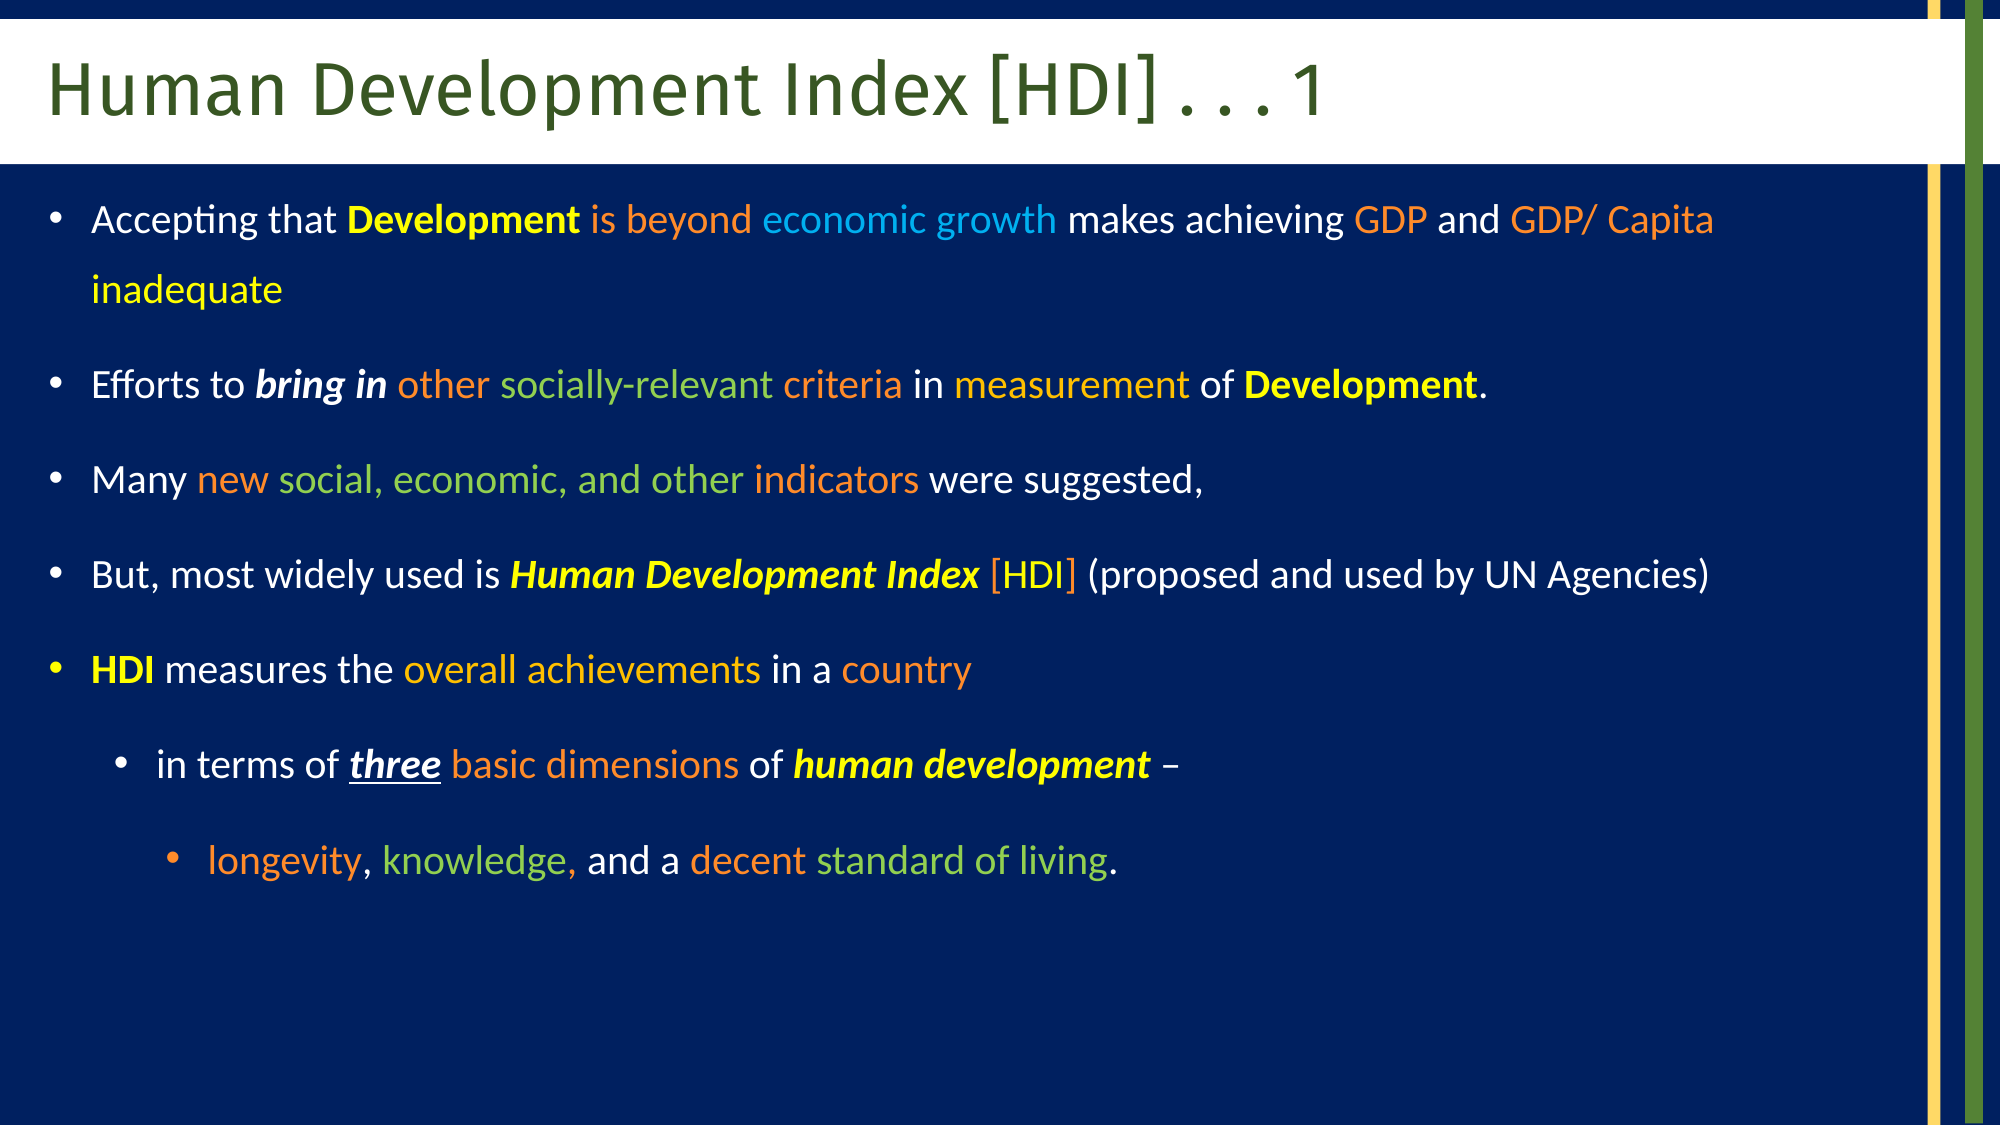

# Human Development Index [HDI] . . . 1
Accepting that Development is beyond economic growth makes achieving GDP and GDP/ Capita inadequate
Efforts to bring in other socially-relevant criteria in measurement of Development.
Many new social, economic, and other indicators were suggested,
But, most widely used is Human Development Index [HDI] (proposed and used by UN Agencies)
HDI measures the overall achievements in a country
in terms of three basic dimen­sions of human development –
longevity, knowledge, and a decent standard of living.